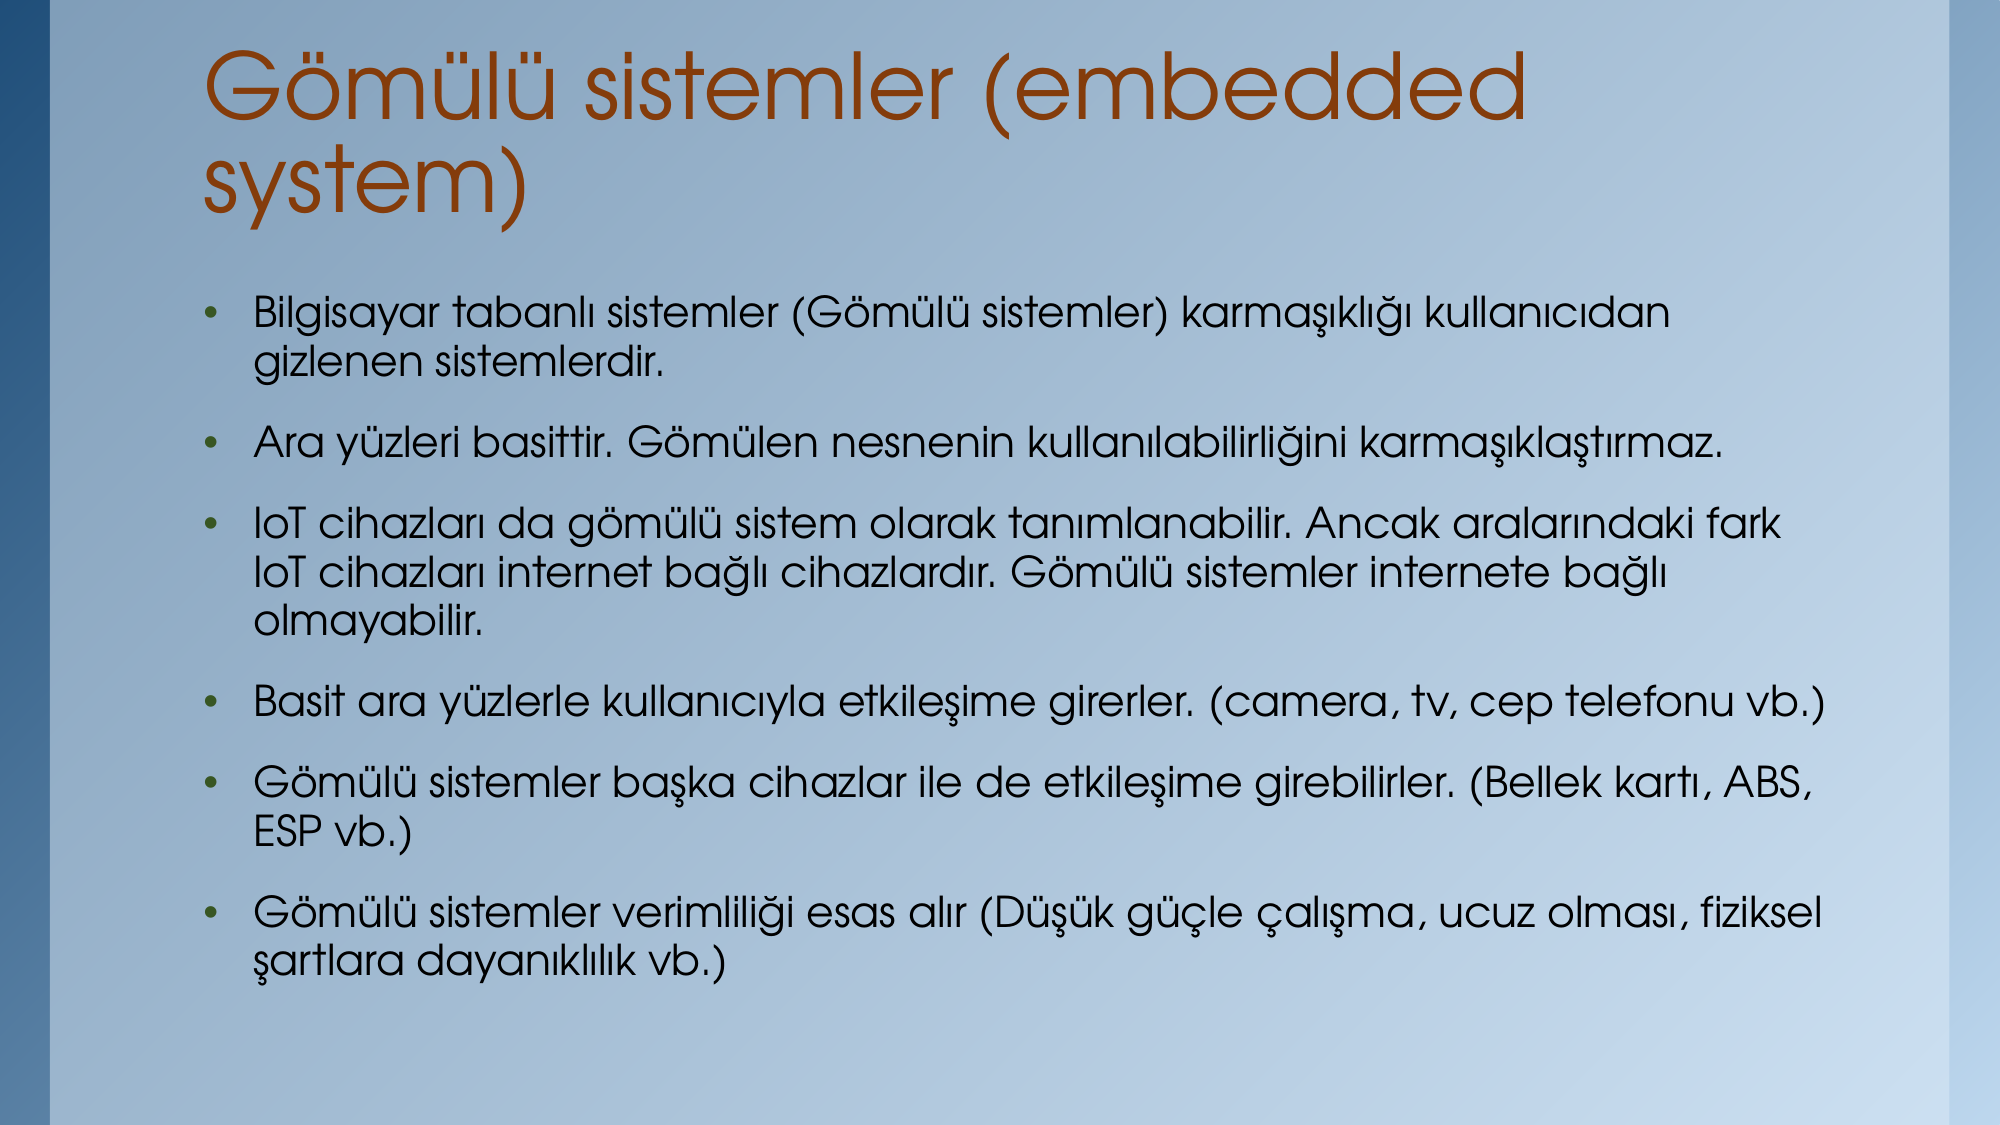

# Gömülü sistemler (embedded system)
Bilgisayar tabanlı sistemler (Gömülü sistemler) karmaşıklığı kullanıcıdan gizlenen sistemlerdir.
Ara yüzleri basittir. Gömülen nesnenin kullanılabilirliğini karmaşıklaştırmaz.
IoT cihazları da gömülü sistem olarak tanımlanabilir. Ancak aralarındaki fark IoT cihazları internet bağlı cihazlardır. Gömülü sistemler internete bağlı olmayabilir.
Basit ara yüzlerle kullanıcıyla etkileşime girerler. (camera, tv, cep telefonu vb.)
Gömülü sistemler başka cihazlar ile de etkileşime girebilirler. (Bellek kartı, ABS, ESP vb.)
Gömülü sistemler verimliliği esas alır (Düşük güçle çalışma, ucuz olması, fiziksel şartlara dayanıklılık vb.)